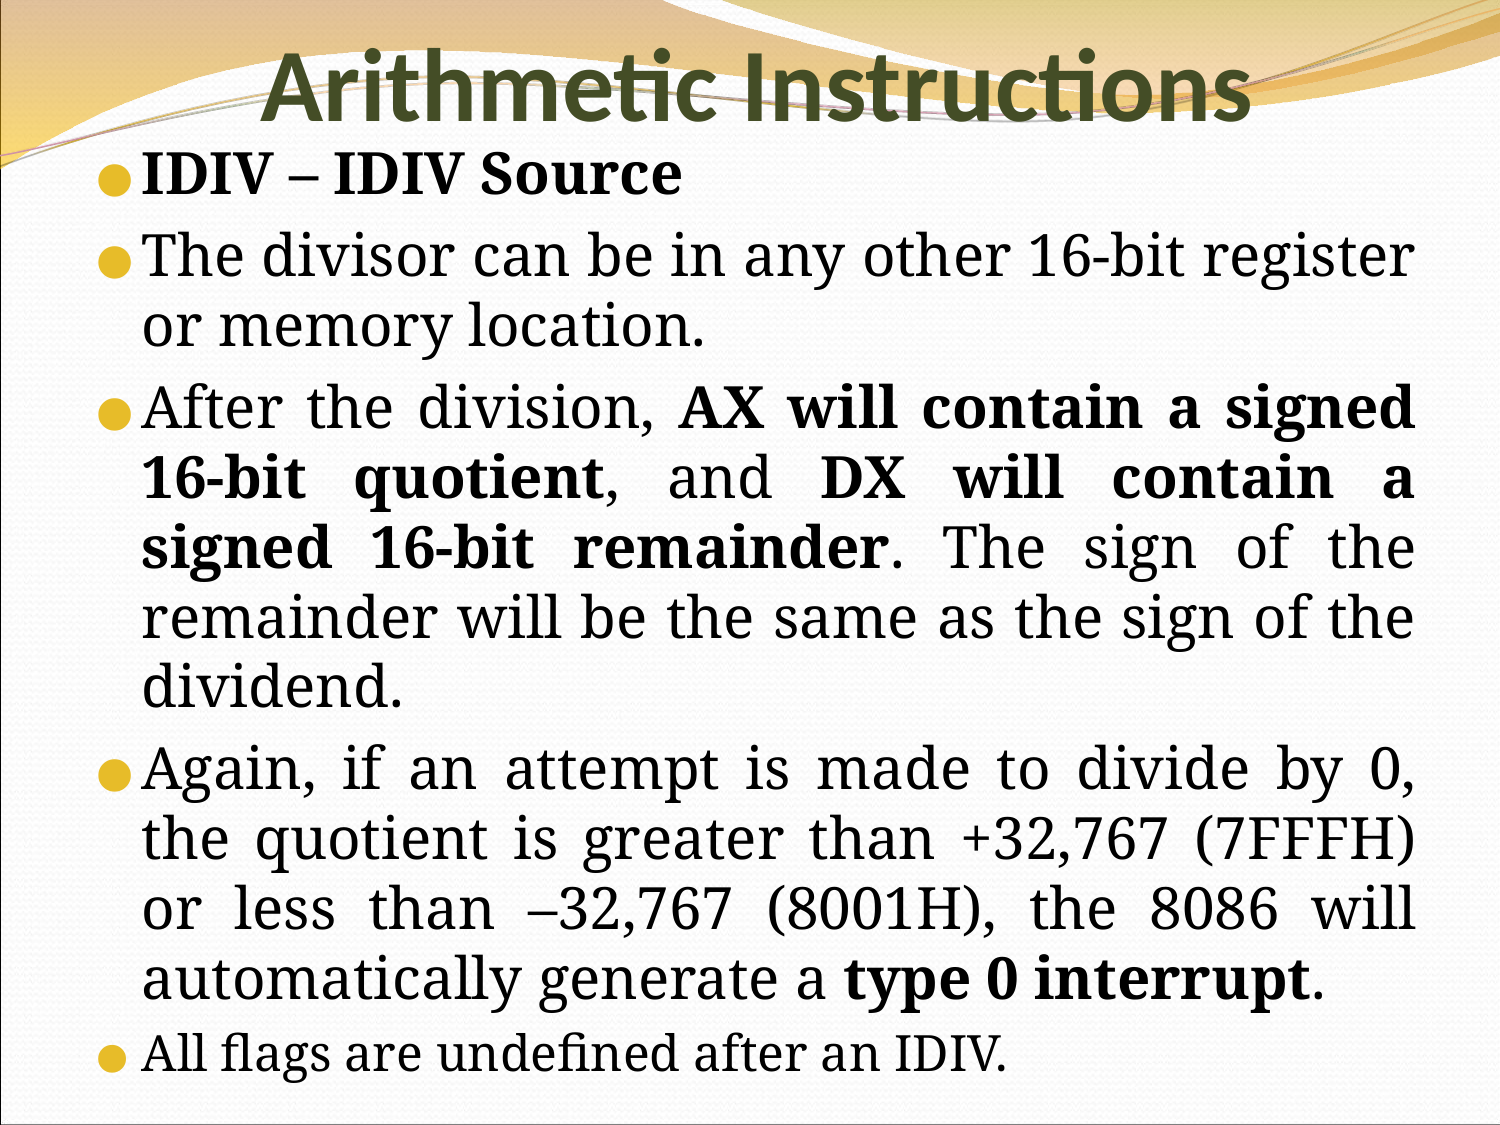

Arithmetic Instructions
IDIV – IDIV Source
The divisor can be in any other 16-bit register or memory location.
After the division, AX will contain a signed 16-bit quotient, and DX will contain a signed 16-bit remainder. The sign of the remainder will be the same as the sign of the dividend.
Again, if an attempt is made to divide by 0, the quotient is greater than +32,767 (7FFFH) or less than –32,767 (8001H), the 8086 will automatically generate a type 0 interrupt.
All flags are undefined after an IDIV.